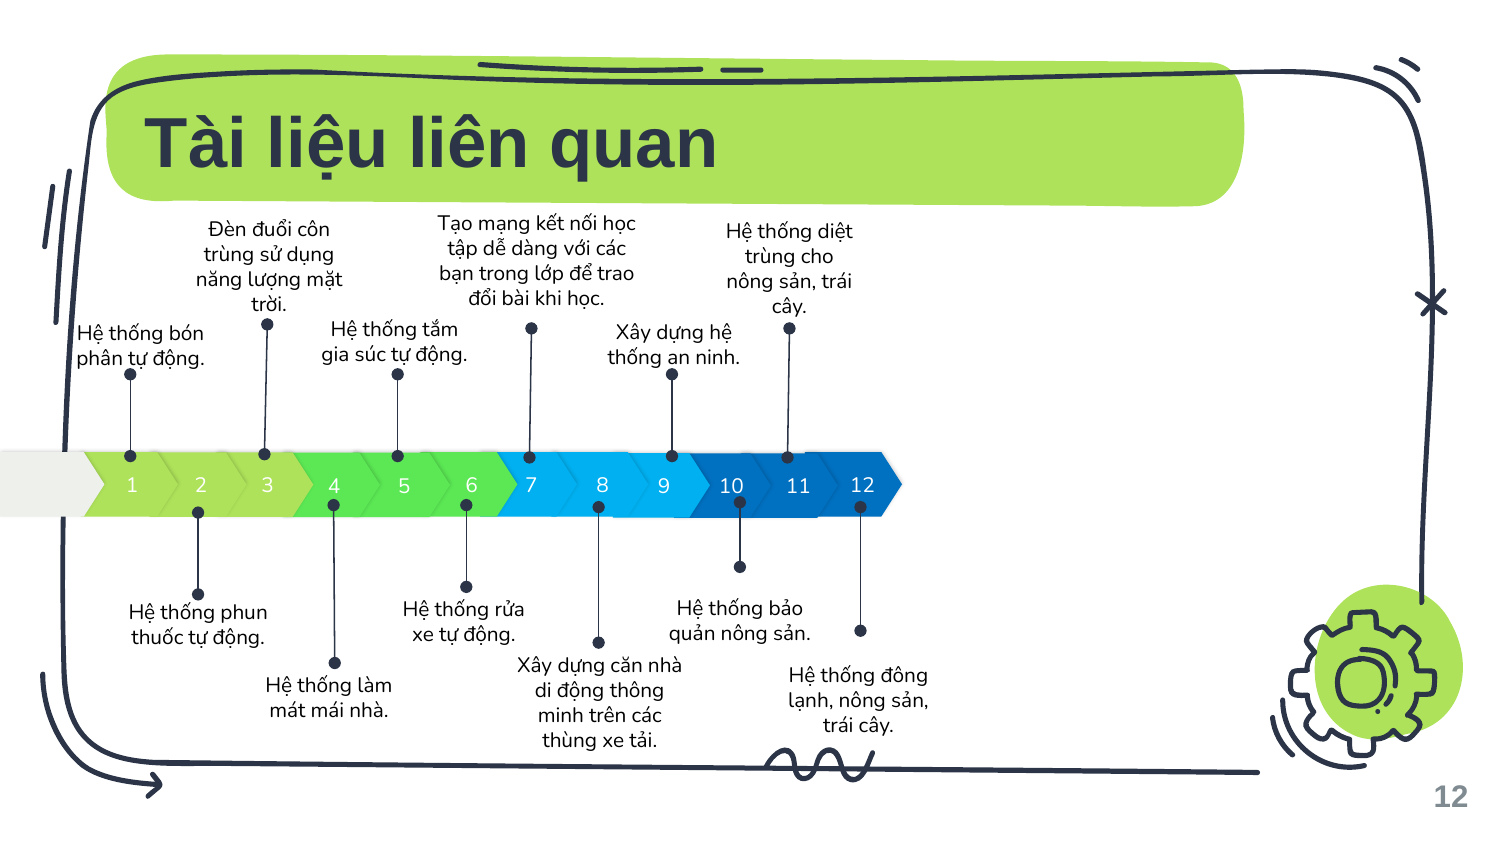

# Tài liệu liên quan
Hệ thống diệt trùng cho nông sản, trái cây.
Tạo mạng kết nối học tập dễ dàng với các bạn trong lớp để trao đổi bài khi học.
Đèn đuổi côn trùng sử dụng năng lượng mặt trời.
Hệ thống tắm gia súc tự động.
Hệ thống bón phân tự động.
Xây dựng hệ thống an ninh.
12
8
7

1
6
2
3
4
5
9
10
11
Hệ thống bảo quản nông sản.
Hệ thống rửa xe tự động.
Hệ thống phun thuốc tự động.

Hệ thống đông lạnh, nông sản, trái cây.
Xây dựng căn nhà di động thông minh trên các thùng xe tải.
Hệ thống làm mát mái nhà.
12